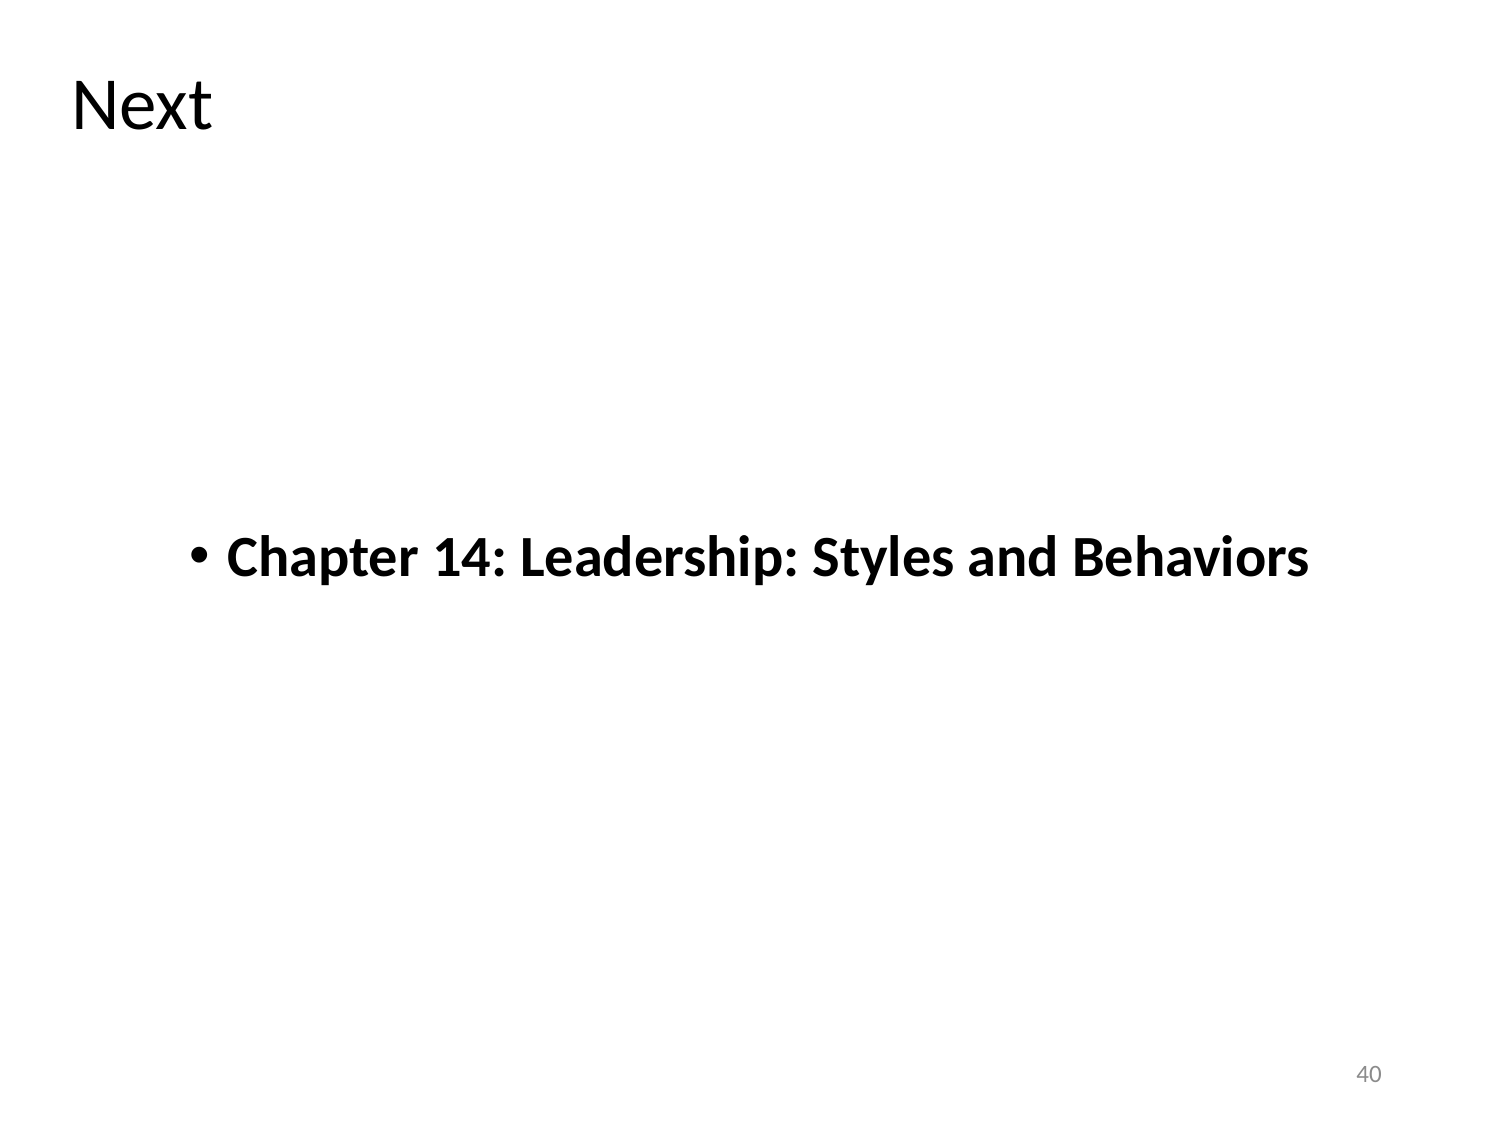

# Next
Chapter 14: Leadership: Styles and Behaviors
40